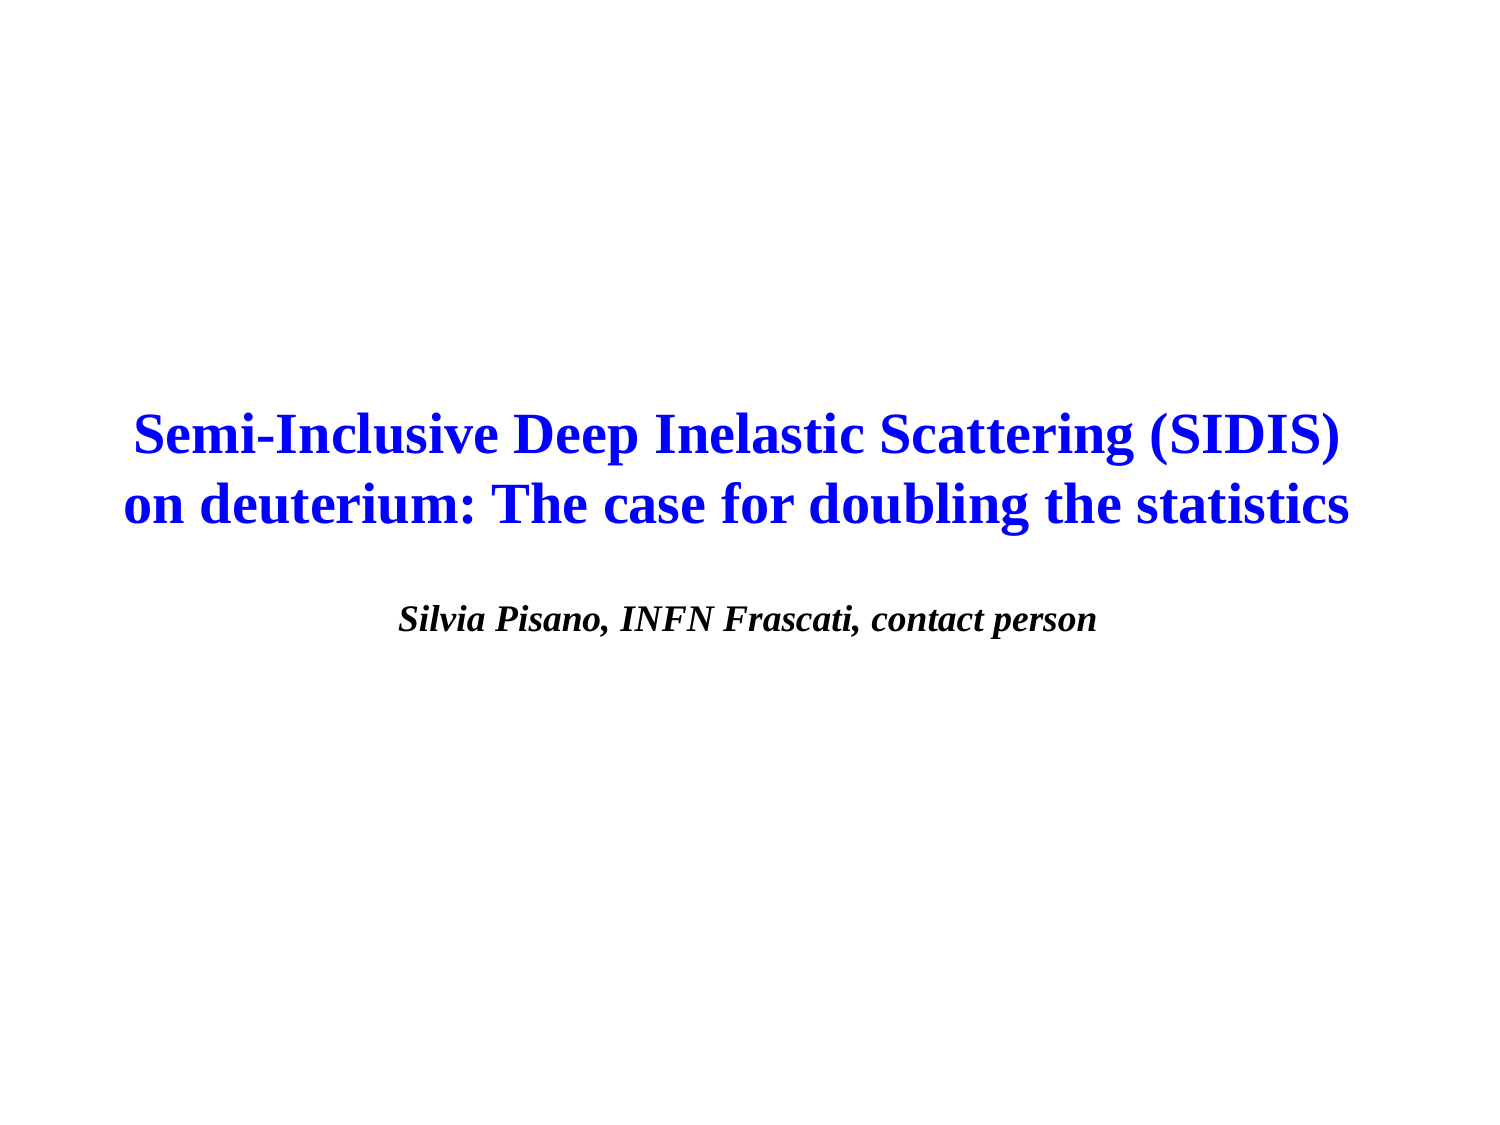

Semi-Inclusive Deep Inelastic Scattering (SIDIS) on deuterium: The case for doubling the statistics
Silvia Pisano, INFN Frascati, contact person